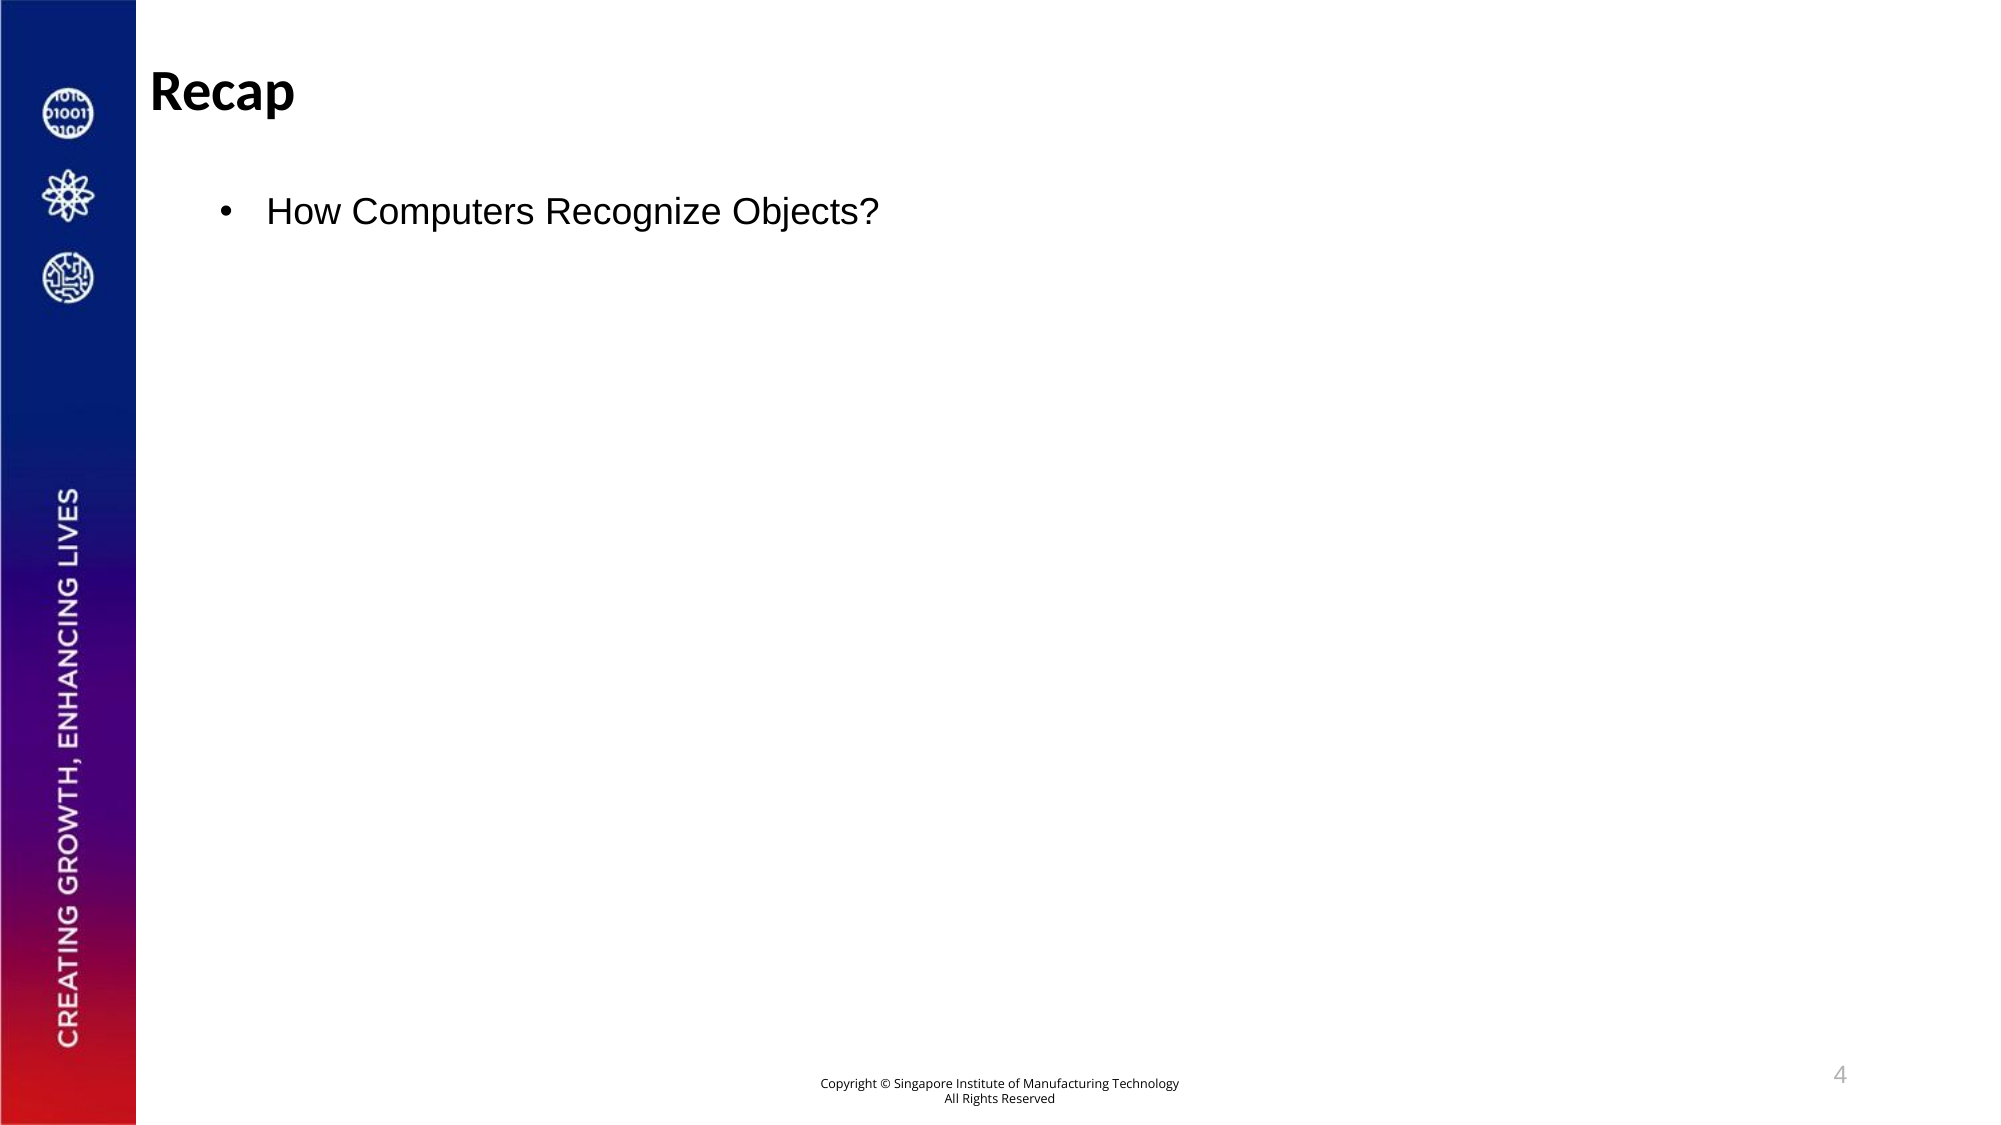

# Recap
How Computers Recognize Objects?
4